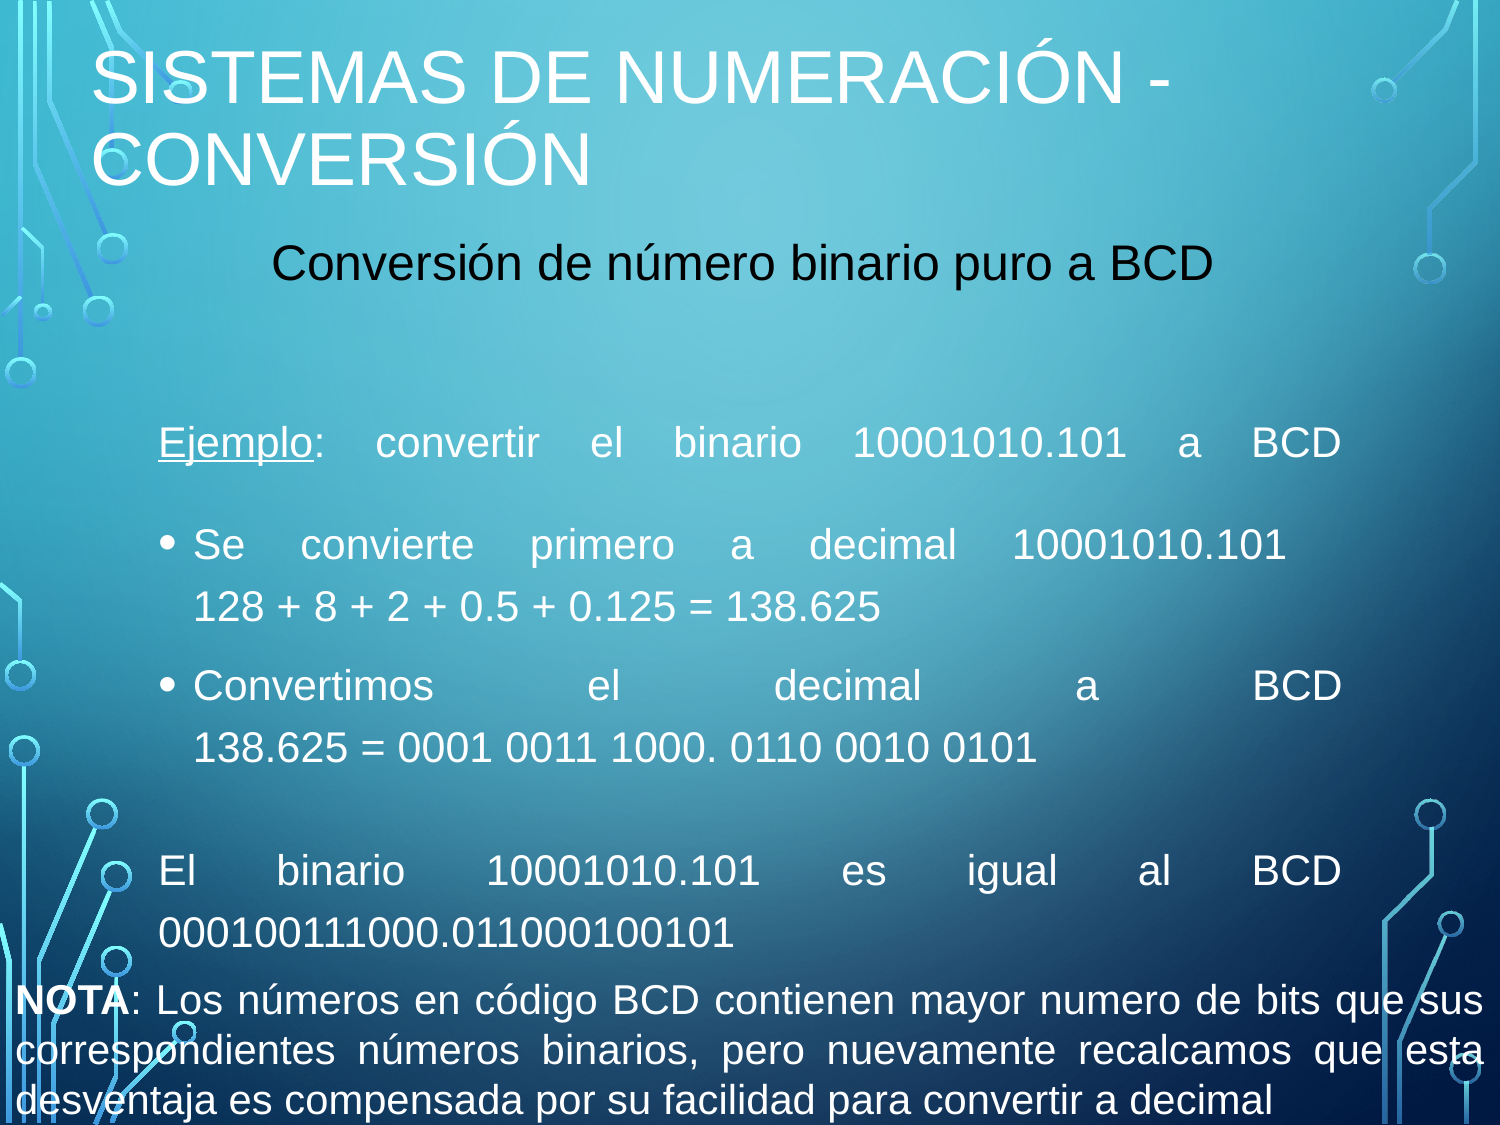

# Sistemas de Numeración - Conversión
Conversión de número binario puro a BCD
Ejemplo: convertir el binario 10001010.101 a BCD
Se convierte primero a decimal 10001010.101
128 + 8 + 2 + 0.5 + 0.125 = 138.625
Convertimos el decimal a BCD
138.625 = 0001 0011 1000. 0110 0010 0101

El binario 10001010.101 es igual al BCD 000100111000.011000100101
NOTA: Los números en código BCD contienen mayor numero de bits que sus correspondientes números binarios, pero nuevamente recalcamos que esta desventaja es compensada por su facilidad para convertir a decimal